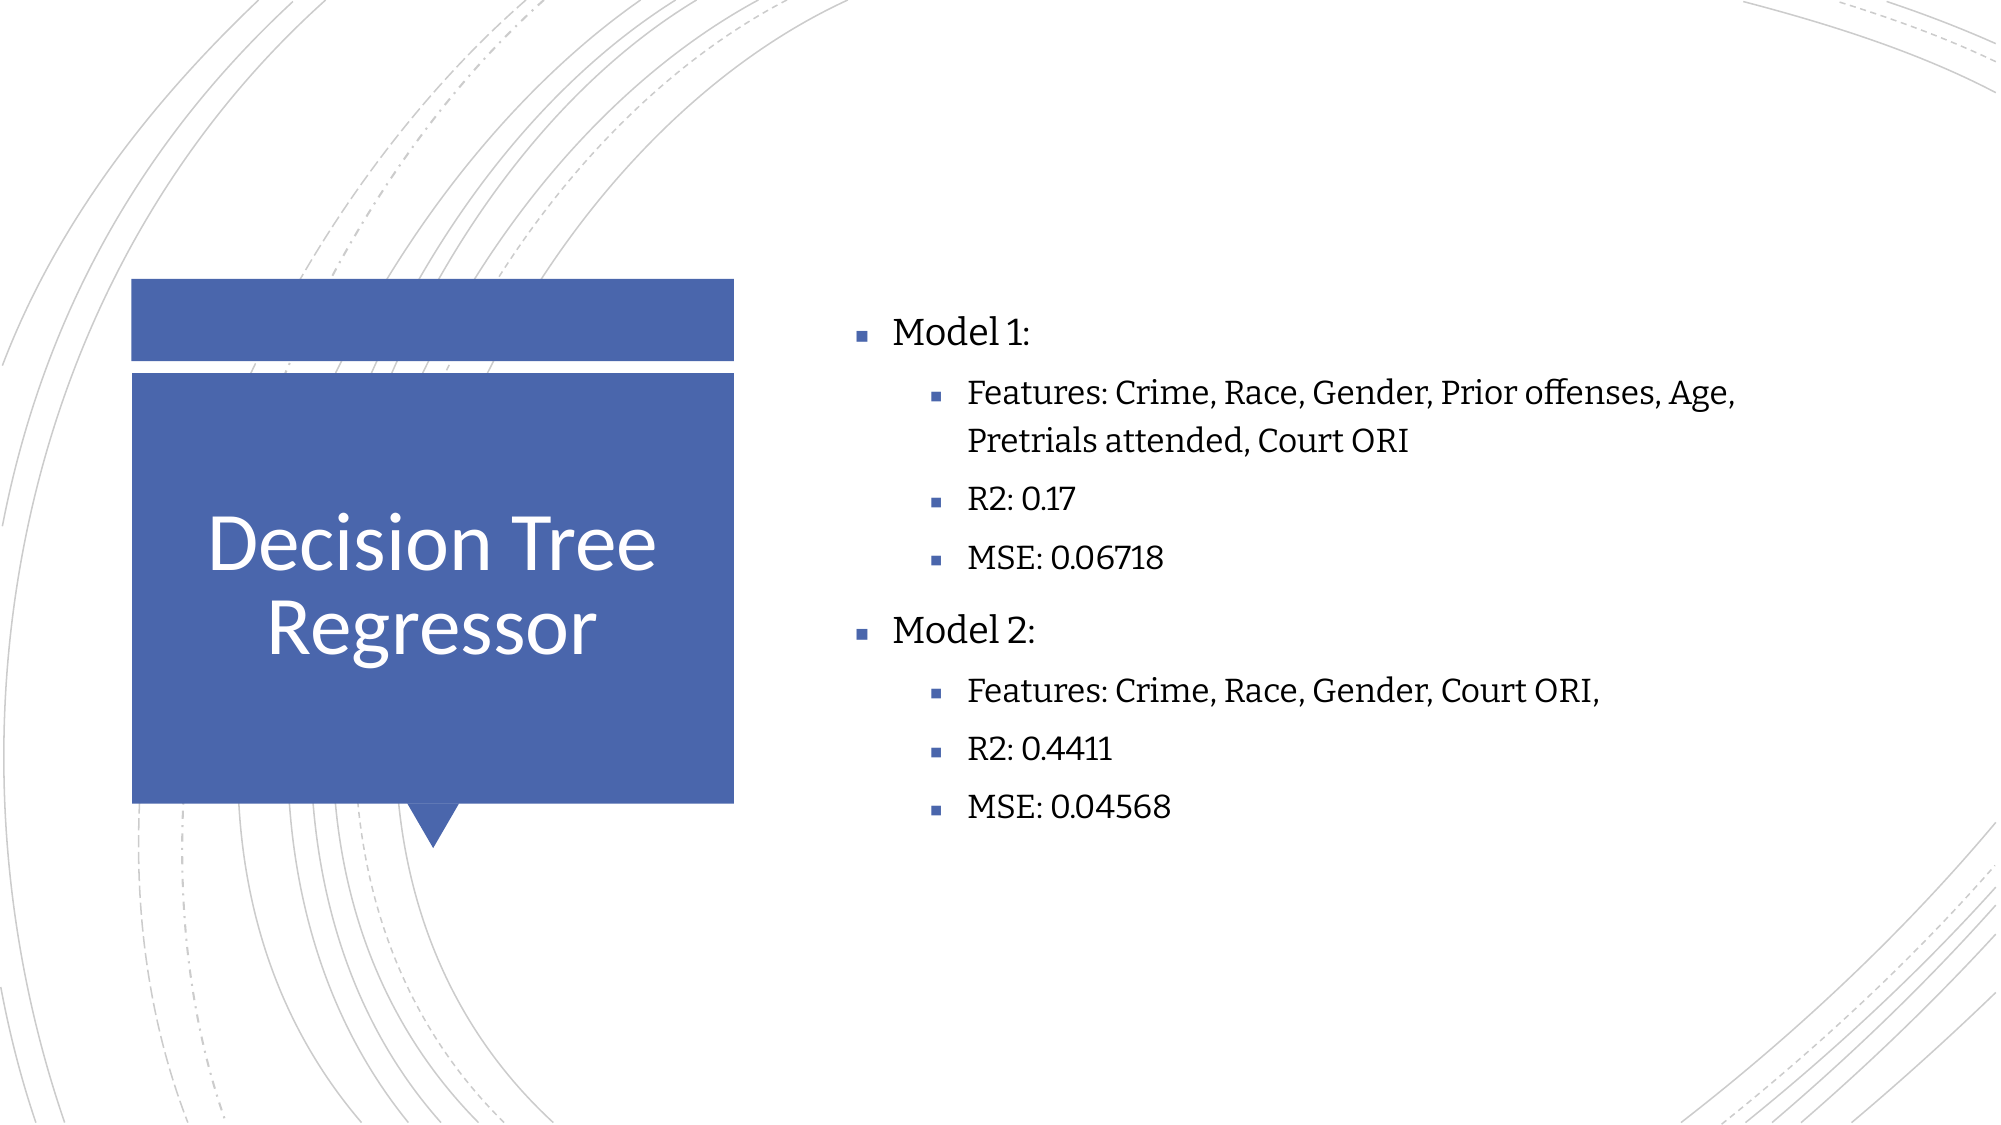

Model 1:
Features: Crime, Race, Gender, Prior offenses, Age, Pretrials attended, Court ORI
R2: 0.17
MSE: 0.06718
Model 2:
Features: Crime, Race, Gender, Court ORI,
R2: 0.4411
MSE: 0.04568
# Decision Tree Regressor